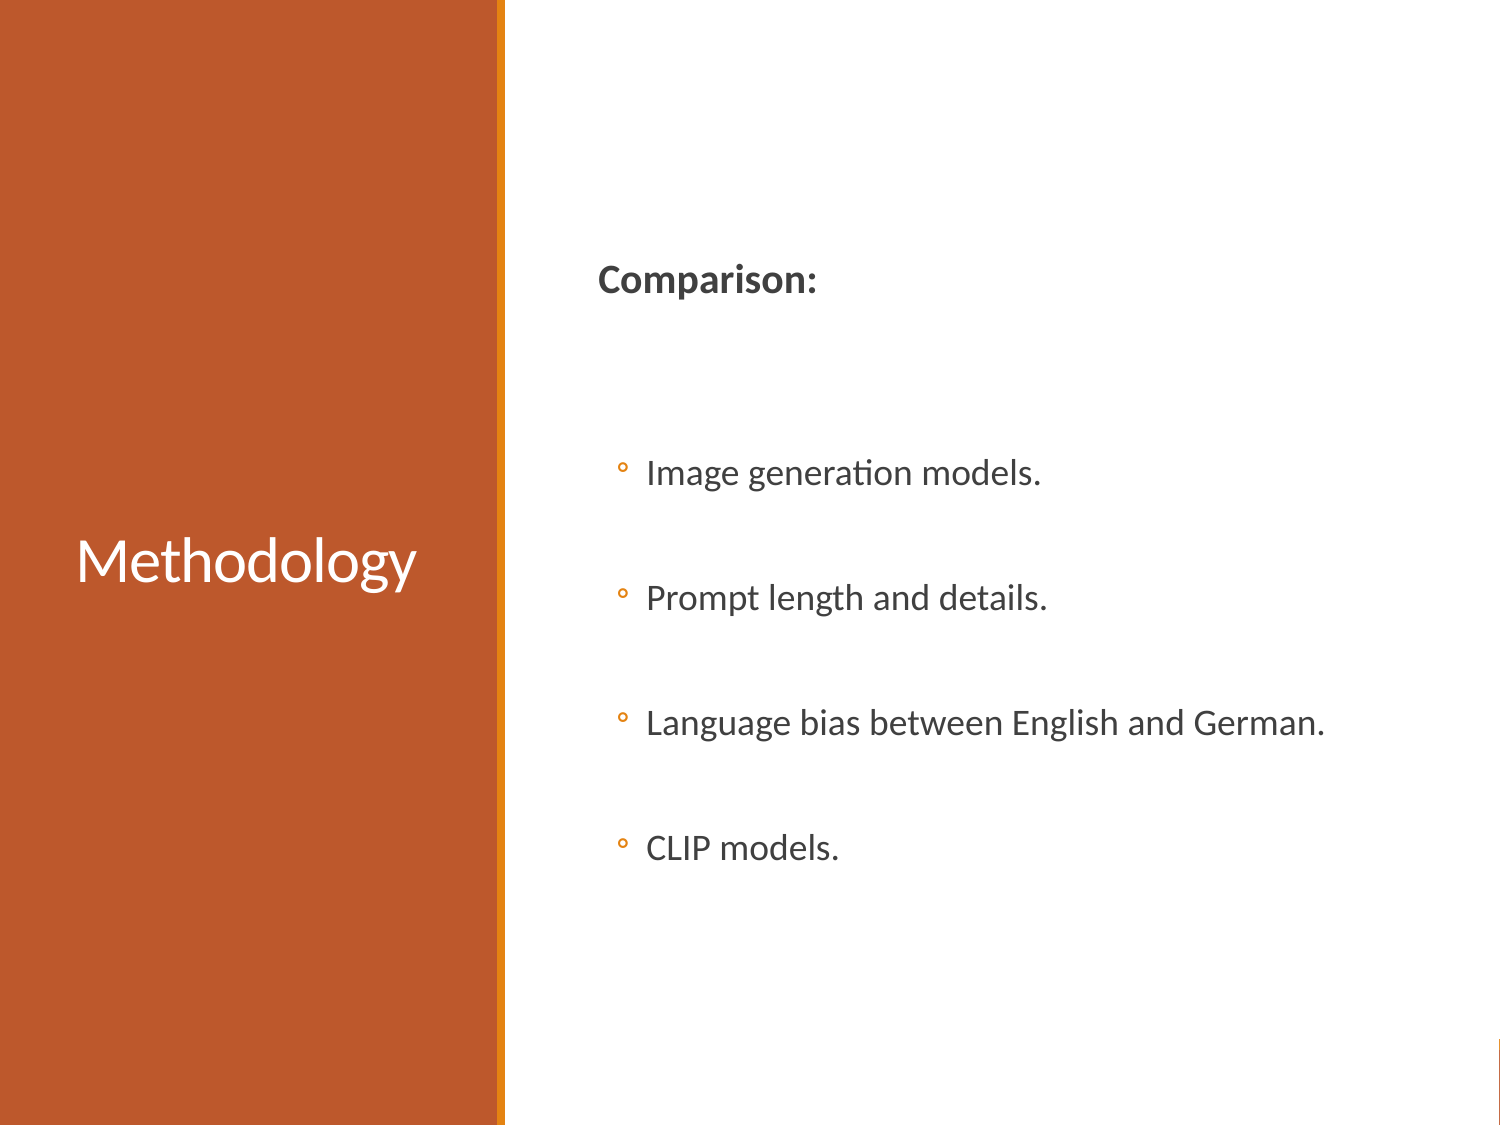

# Methodology
Comparison:

Image generation models.
Prompt length and details.
Language bias between English and German.
CLIP models.